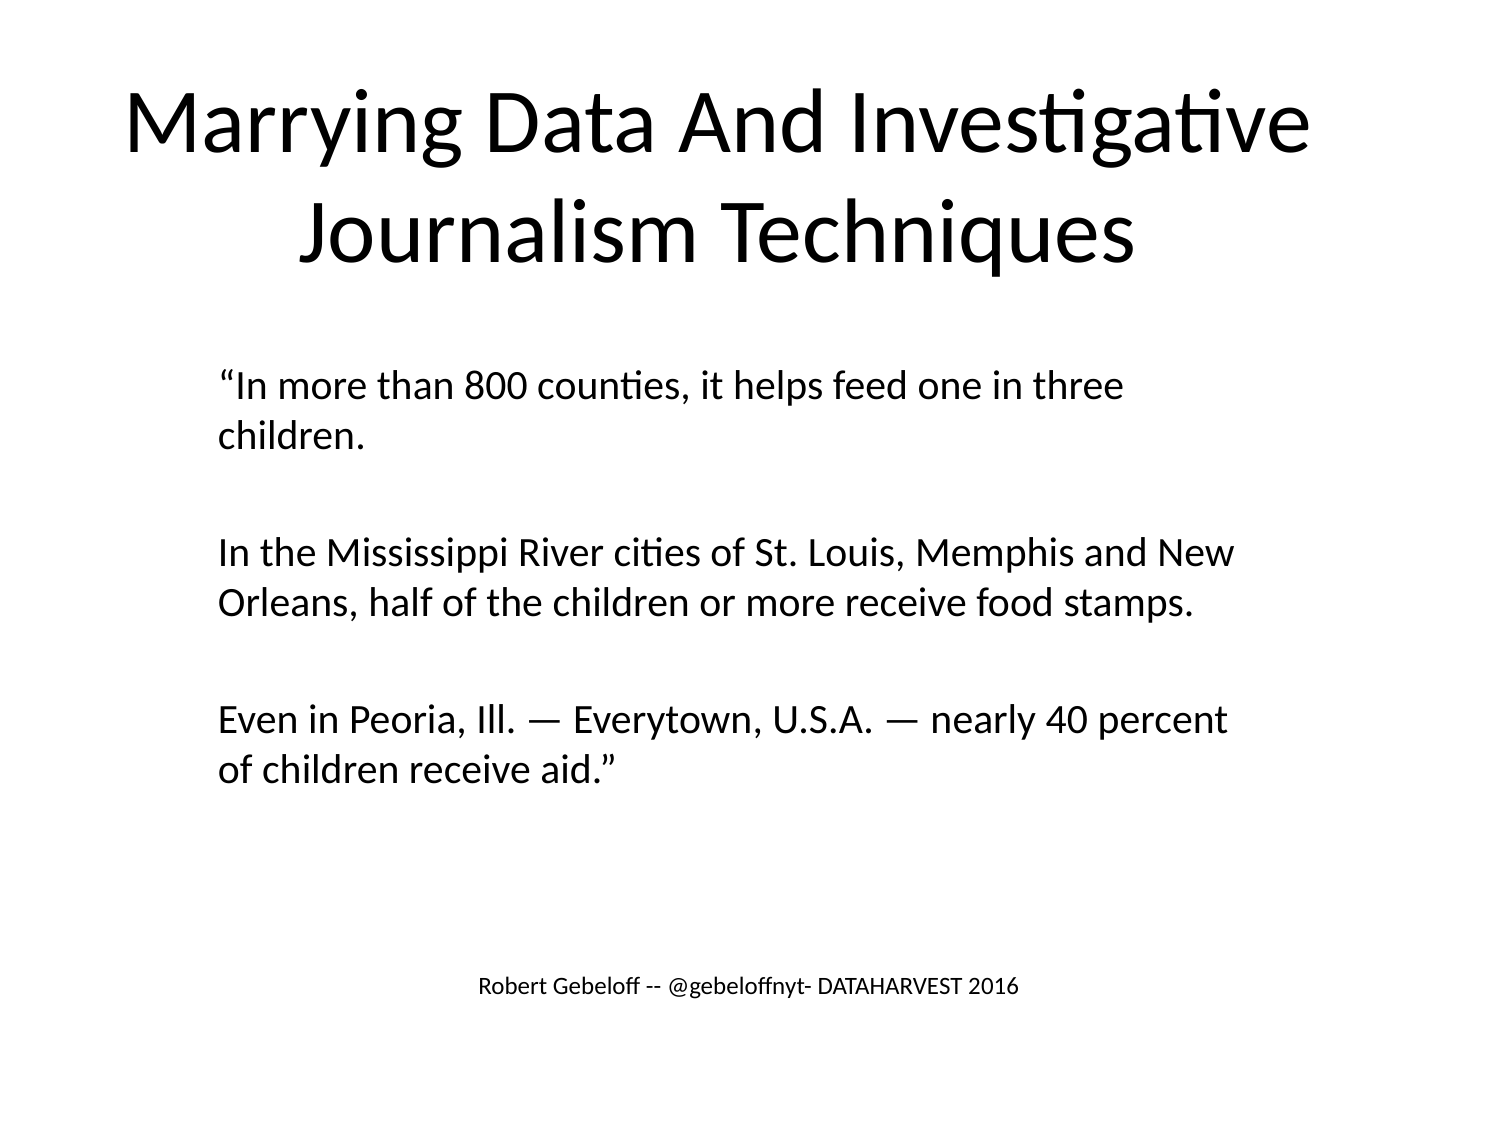

# Marrying Data And Investigative Journalism Techniques
“In more than 800 counties, it helps feed one in three children.

In the Mississippi River cities of St. Louis, Memphis and New Orleans, half of the children or more receive food stamps.

Even in Peoria, Ill. — Everytown, U.S.A. — nearly 40 percent of children receive aid.”

Robert Gebeloff -- @gebeloffnyt- DATAHARVEST 2016